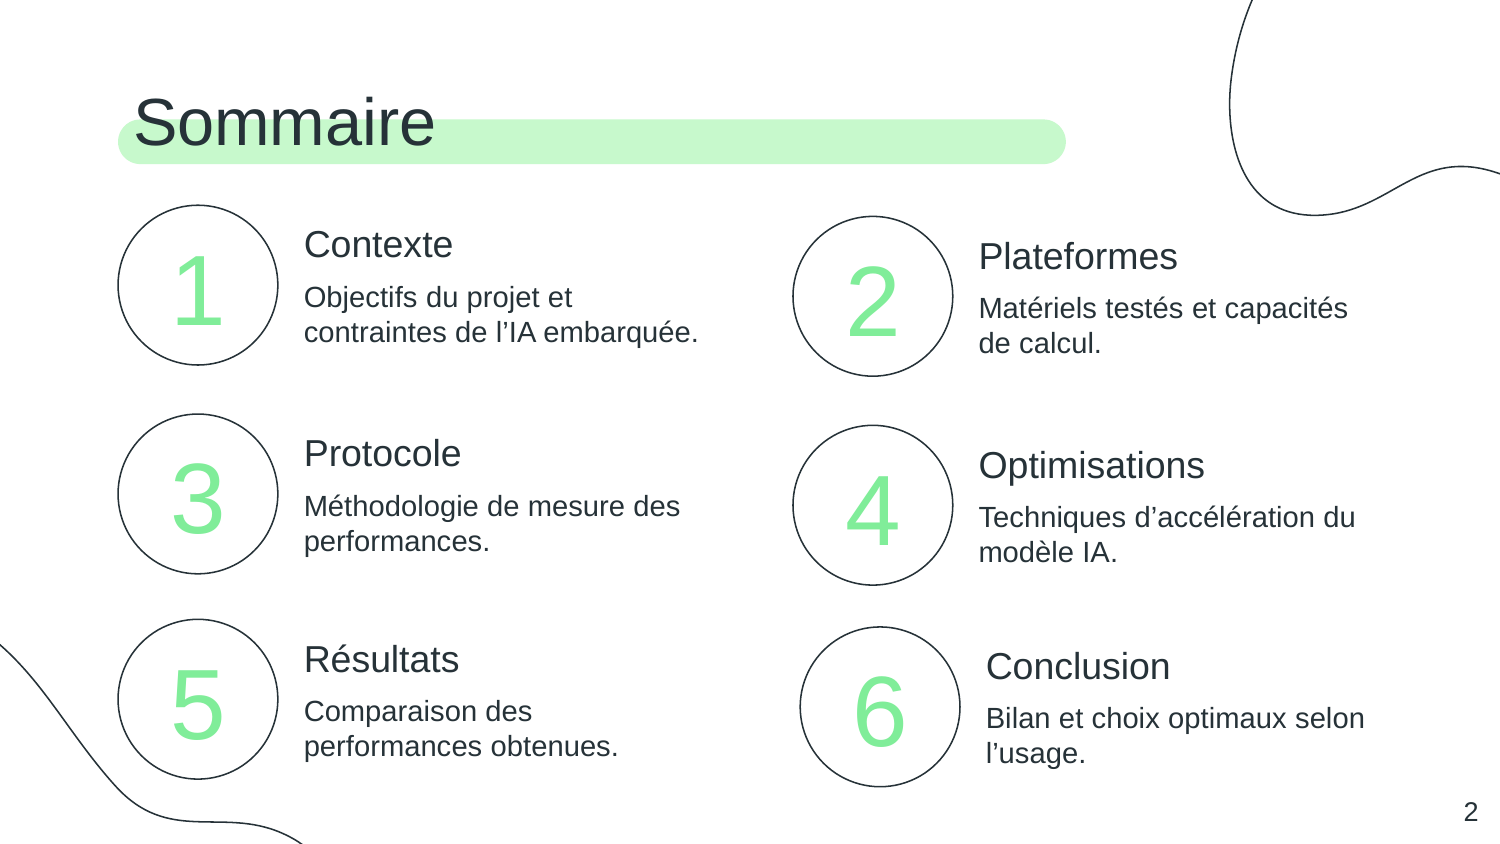

Sommaire

Contexte

Plateformes
# 1
2
Objectifs du projet et contraintes de l’IA embarquée.
Matériels testés et capacités de calcul.

Protocole

Optimisations
3
4
Méthodologie de mesure des performances.
Techniques d’accélération du modèle IA.

Résultats

Conclusion
5
6
Comparaison des performances obtenues.
Bilan et choix optimaux selon l’usage.
2